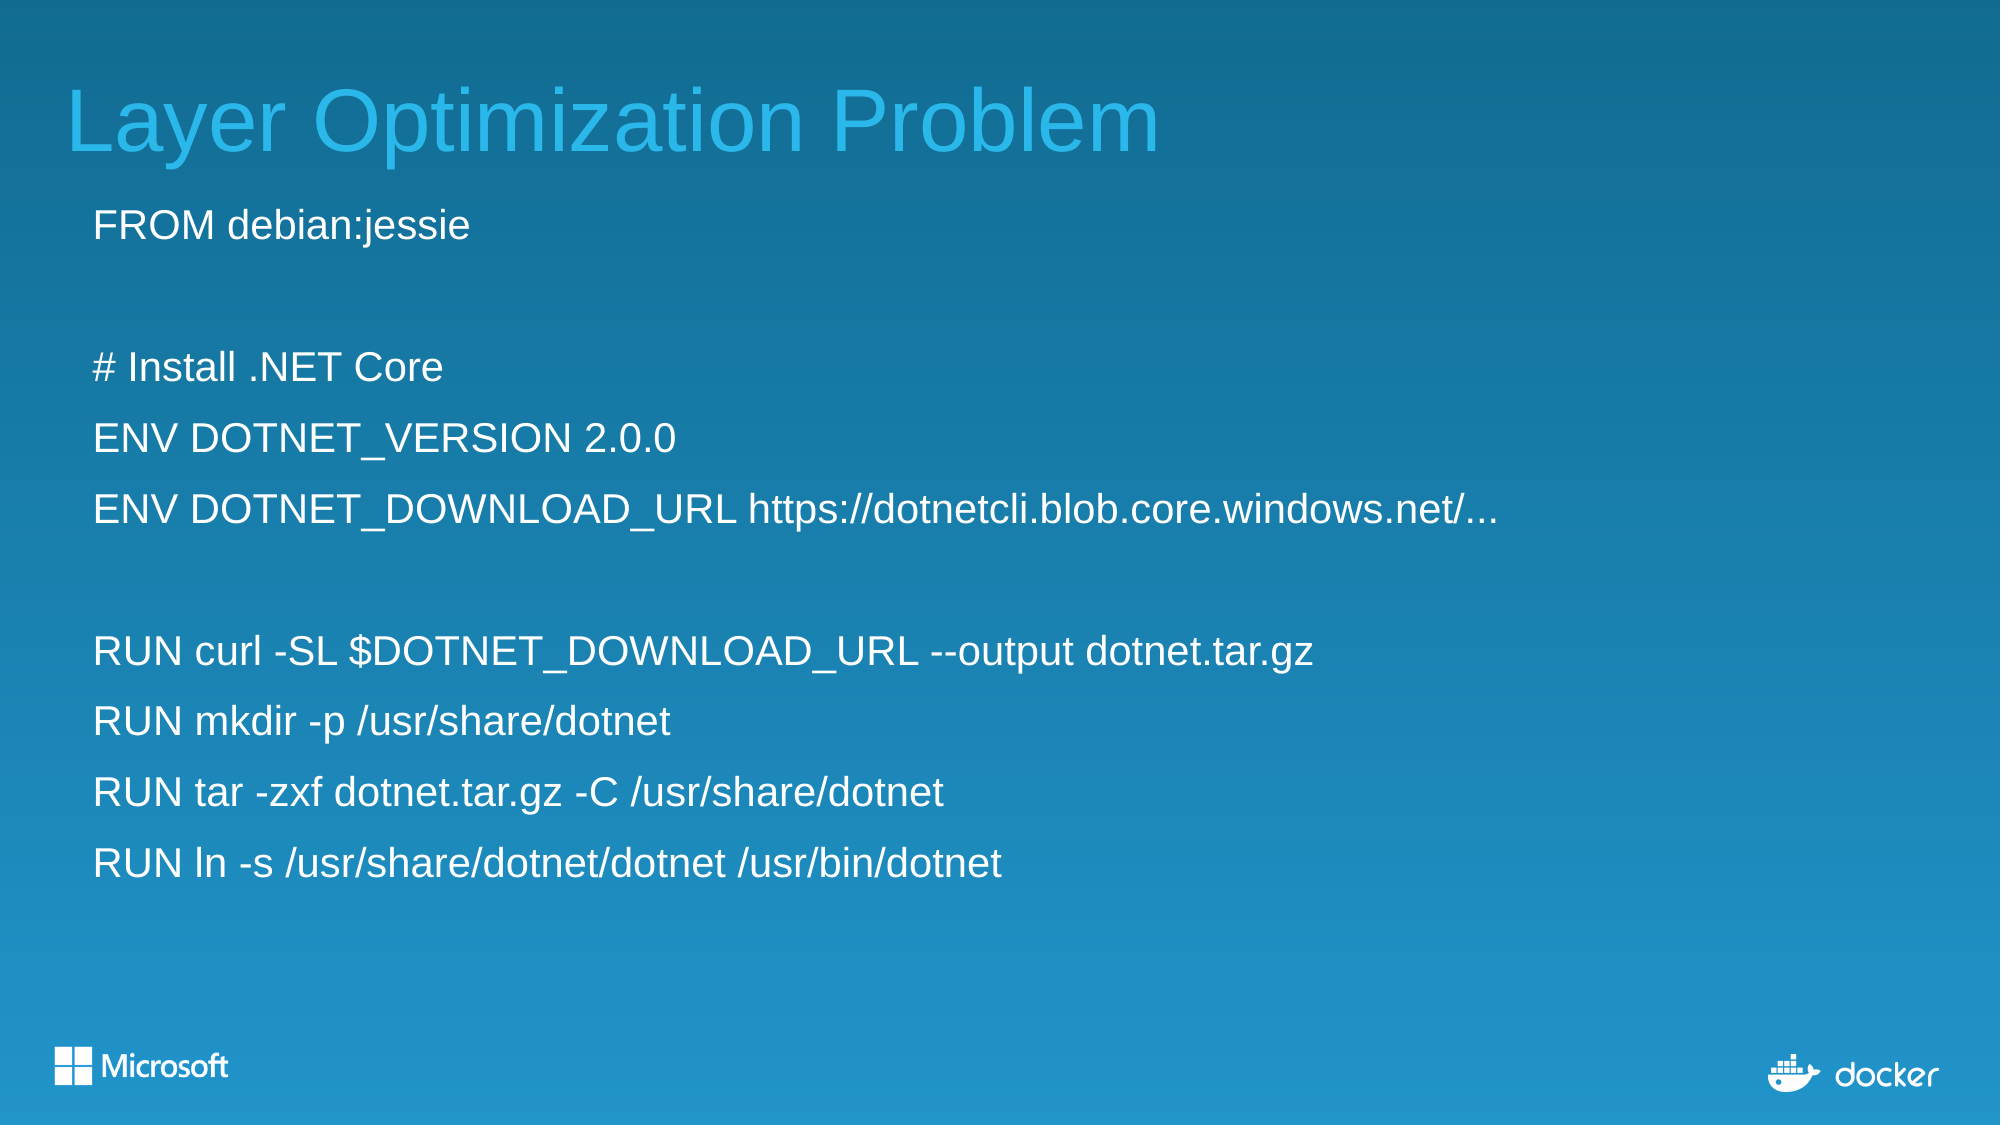

# Layer Optimization Problem
FROM debian:jessie

# Install .NET Core
ENV DOTNET_VERSION 2.0.0
ENV DOTNET_DOWNLOAD_URL https://dotnetcli.blob.core.windows.net/...

RUN curl -SL $DOTNET_DOWNLOAD_URL --output dotnet.tar.gz
RUN mkdir -p /usr/share/dotnet
RUN tar -zxf dotnet.tar.gz -C /usr/share/dotnet
RUN ln -s /usr/share/dotnet/dotnet /usr/bin/dotnet